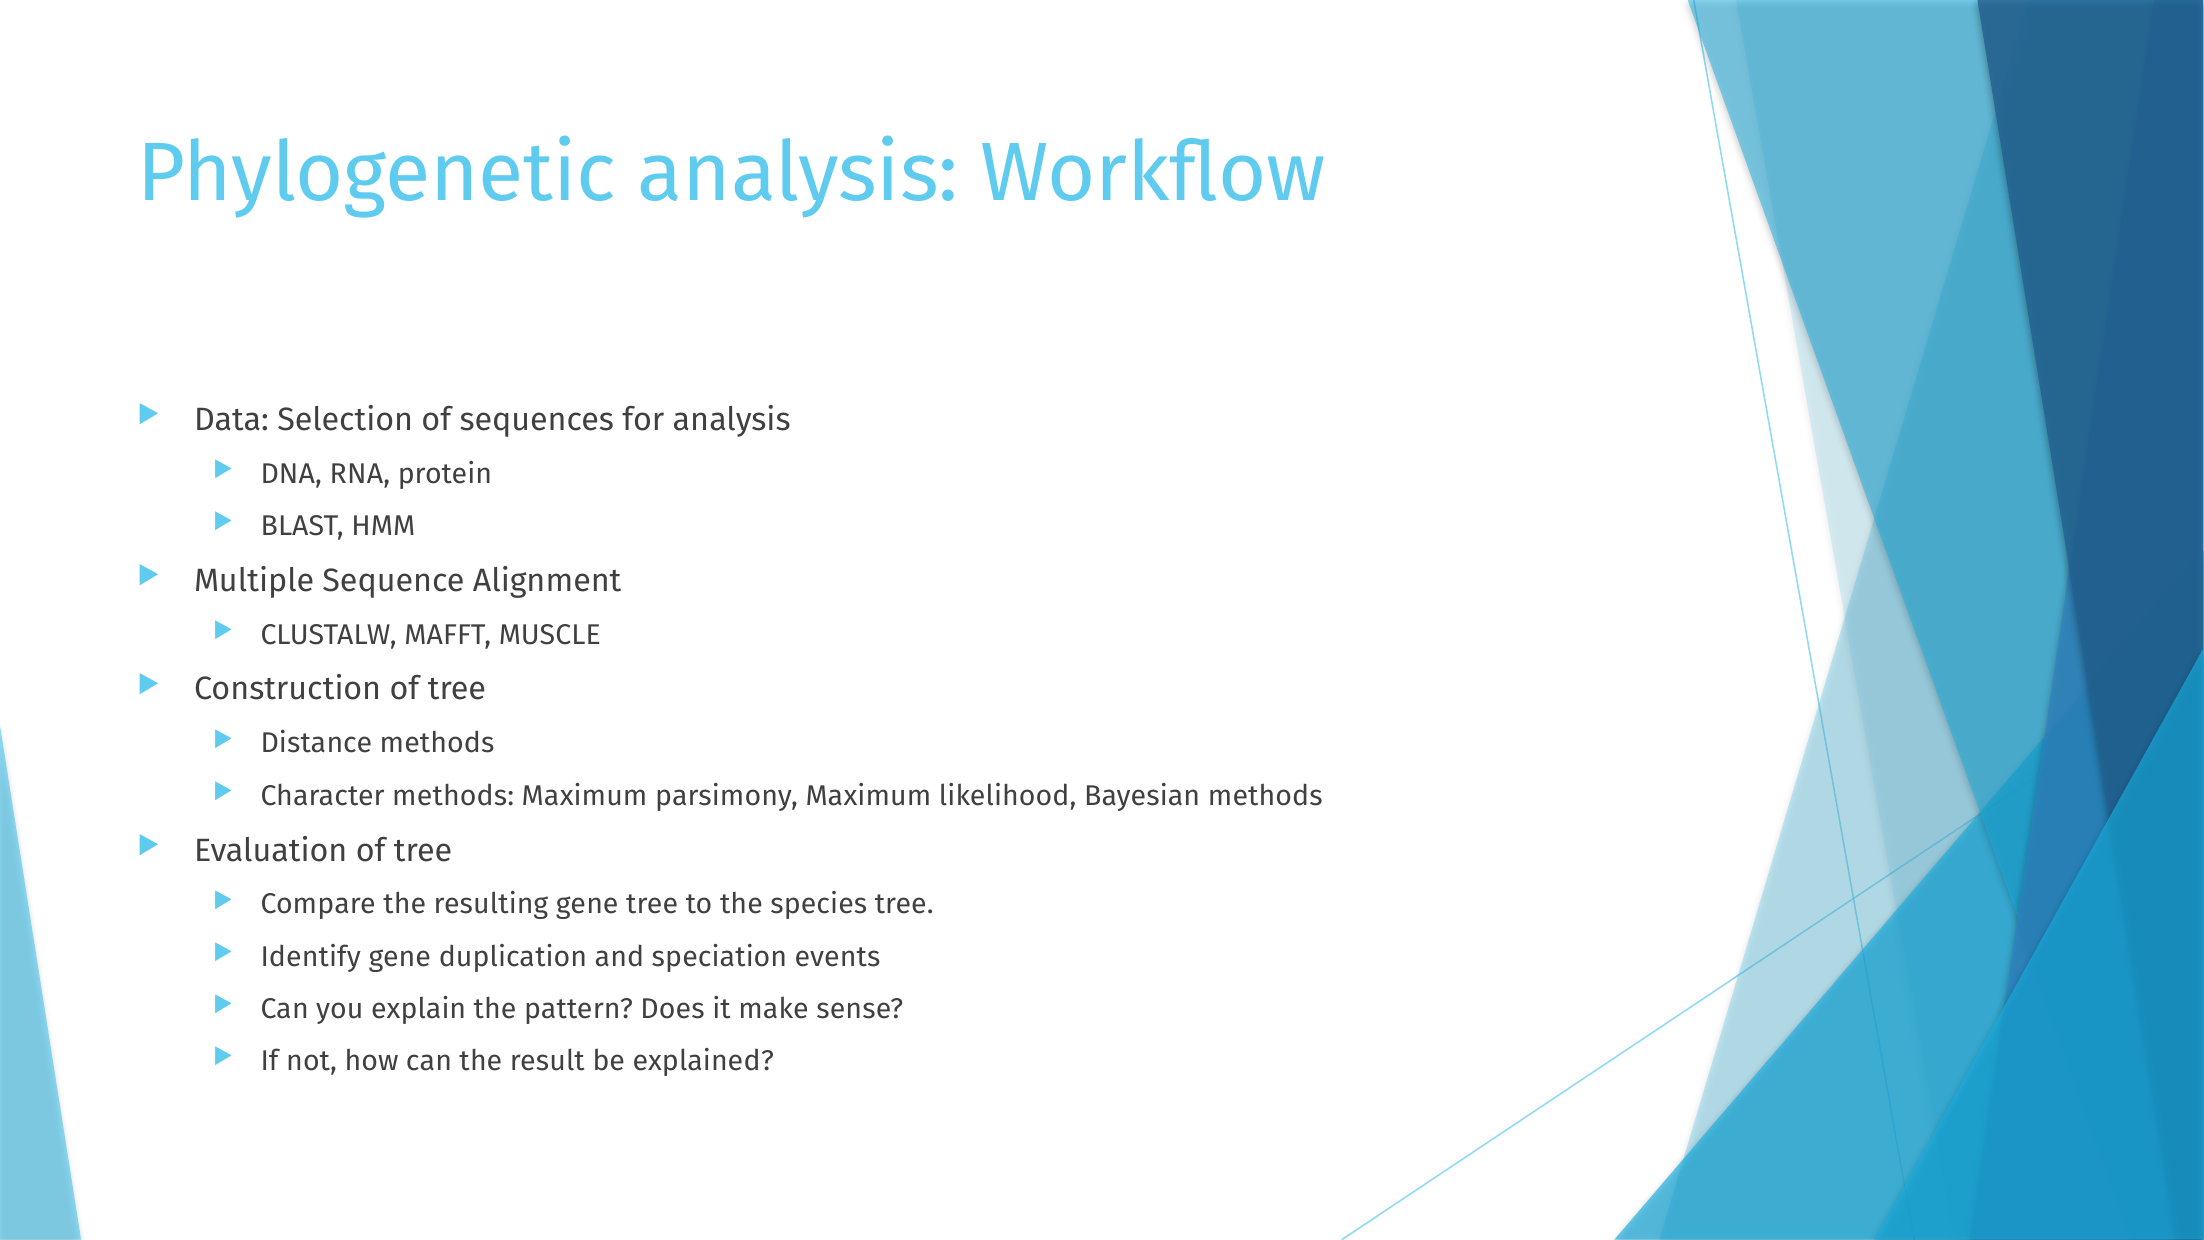

# Phylogenetic analysis: Workflow
Data: Selection of sequences for analysis
DNA, RNA, protein
BLAST, HMM
Multiple Sequence Alignment
CLUSTALW, MAFFT, MUSCLE
Construction of tree
Distance methods
Character methods: Maximum parsimony, Maximum likelihood, Bayesian methods
Evaluation of tree
Compare the resulting gene tree to the species tree.
Identify gene duplication and speciation events
Can you explain the pattern? Does it make sense?
If not, how can the result be explained?